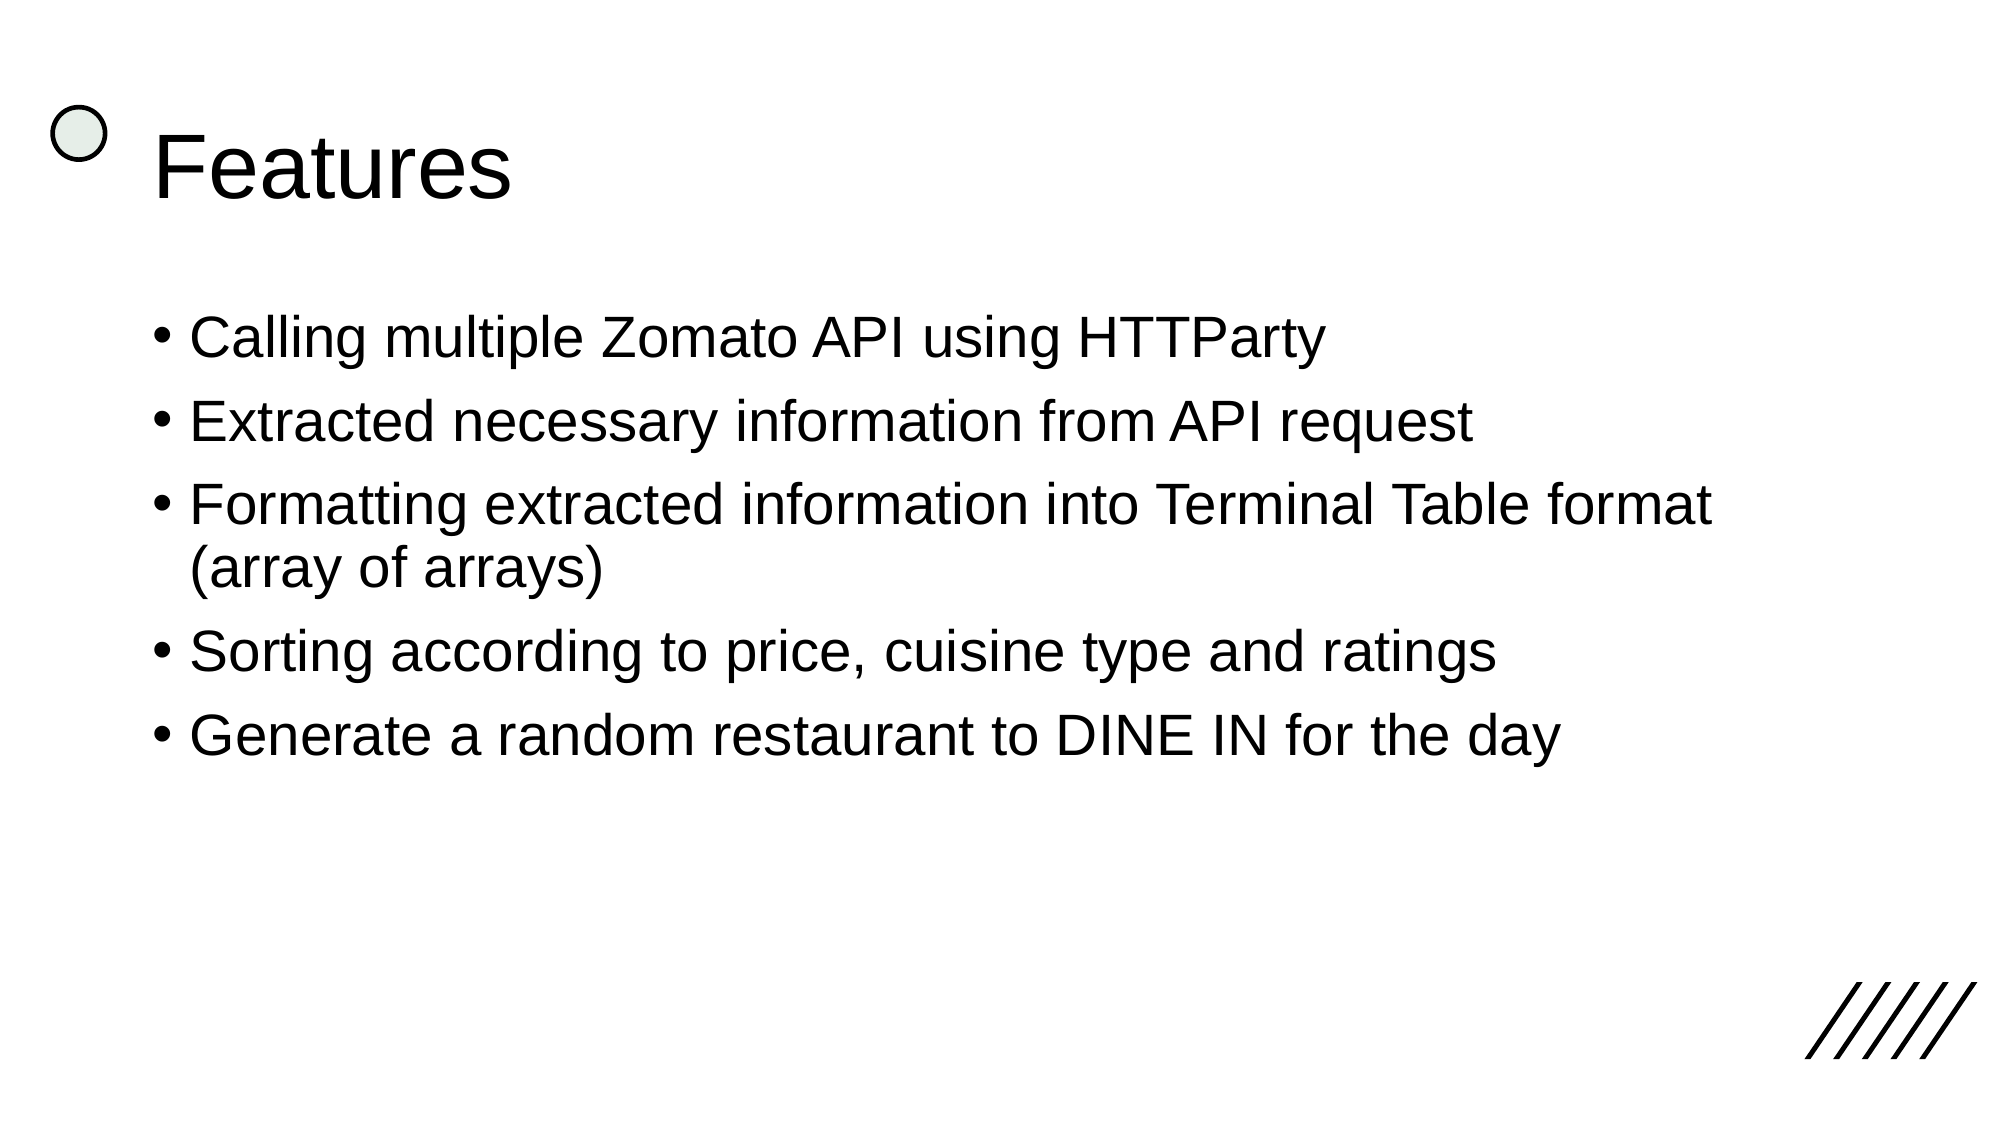

# Features
Calling multiple Zomato API using HTTParty
Extracted necessary information from API request
Formatting extracted information into Terminal Table format (array of arrays)
Sorting according to price, cuisine type and ratings
Generate a random restaurant to DINE IN for the day